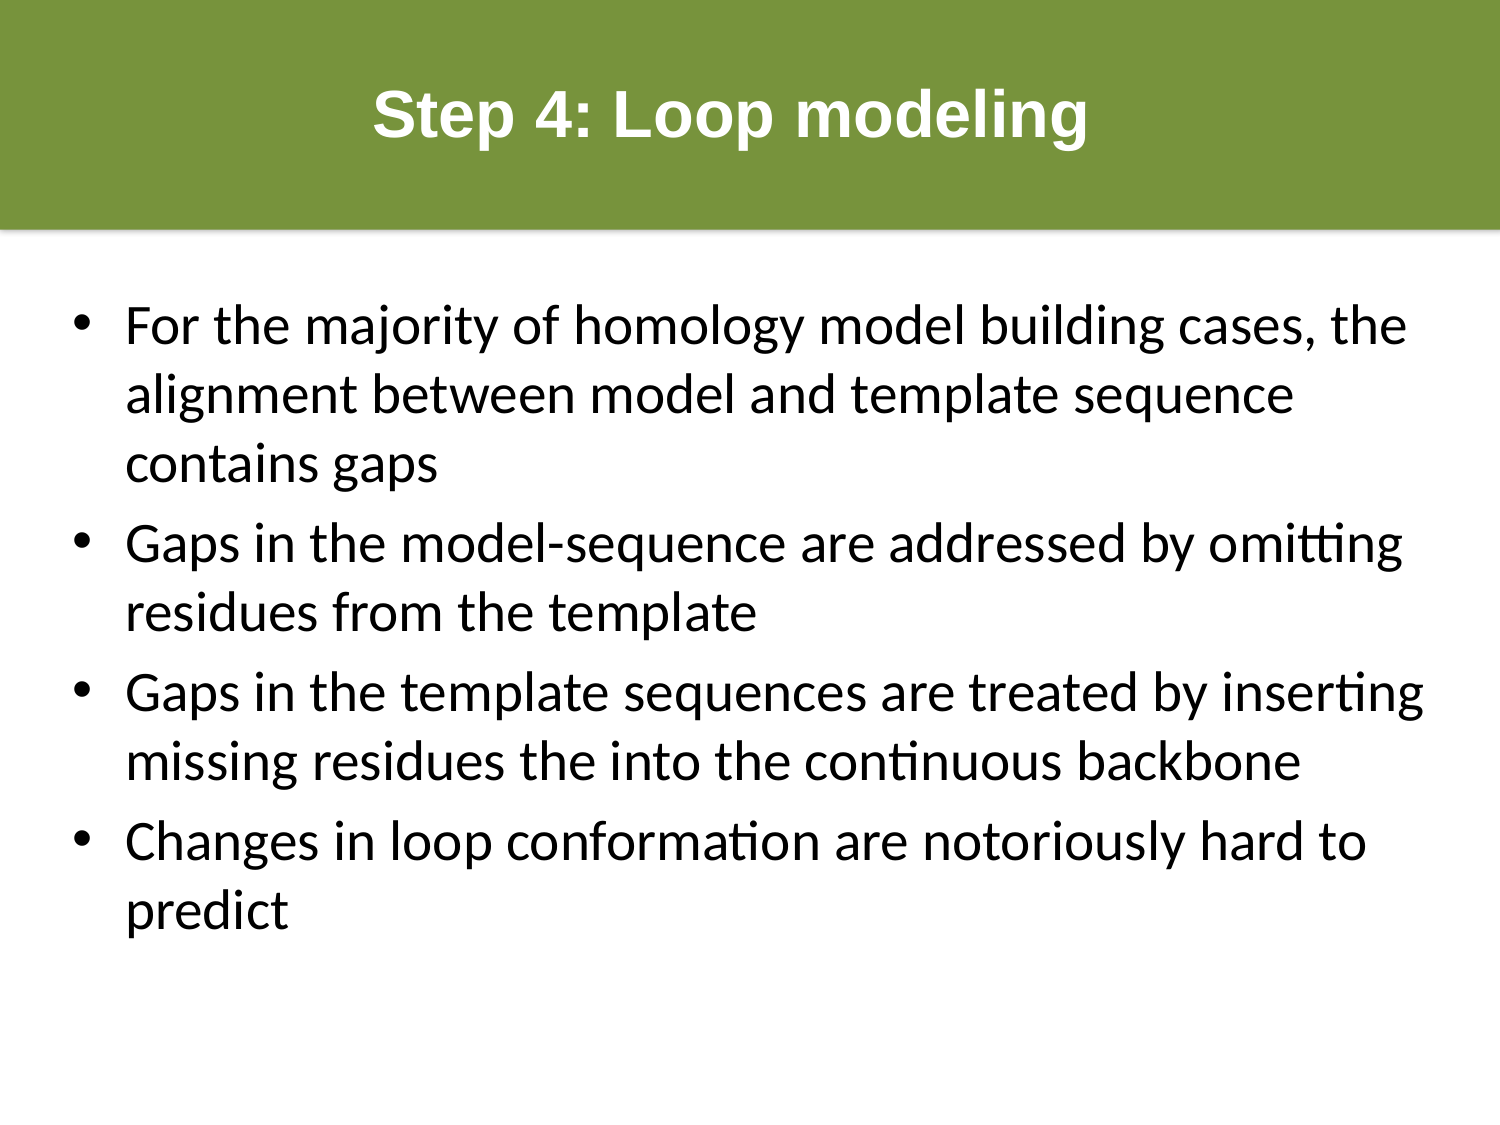

# Step 4: Loop modeling
For the majority of homology model building cases, the alignment between model and template sequence contains gaps
Gaps in the model-sequence are addressed by omitting residues from the template
Gaps in the template sequences are treated by inserting missing residues the into the continuous backbone
Changes in loop conformation are notoriously hard to predict